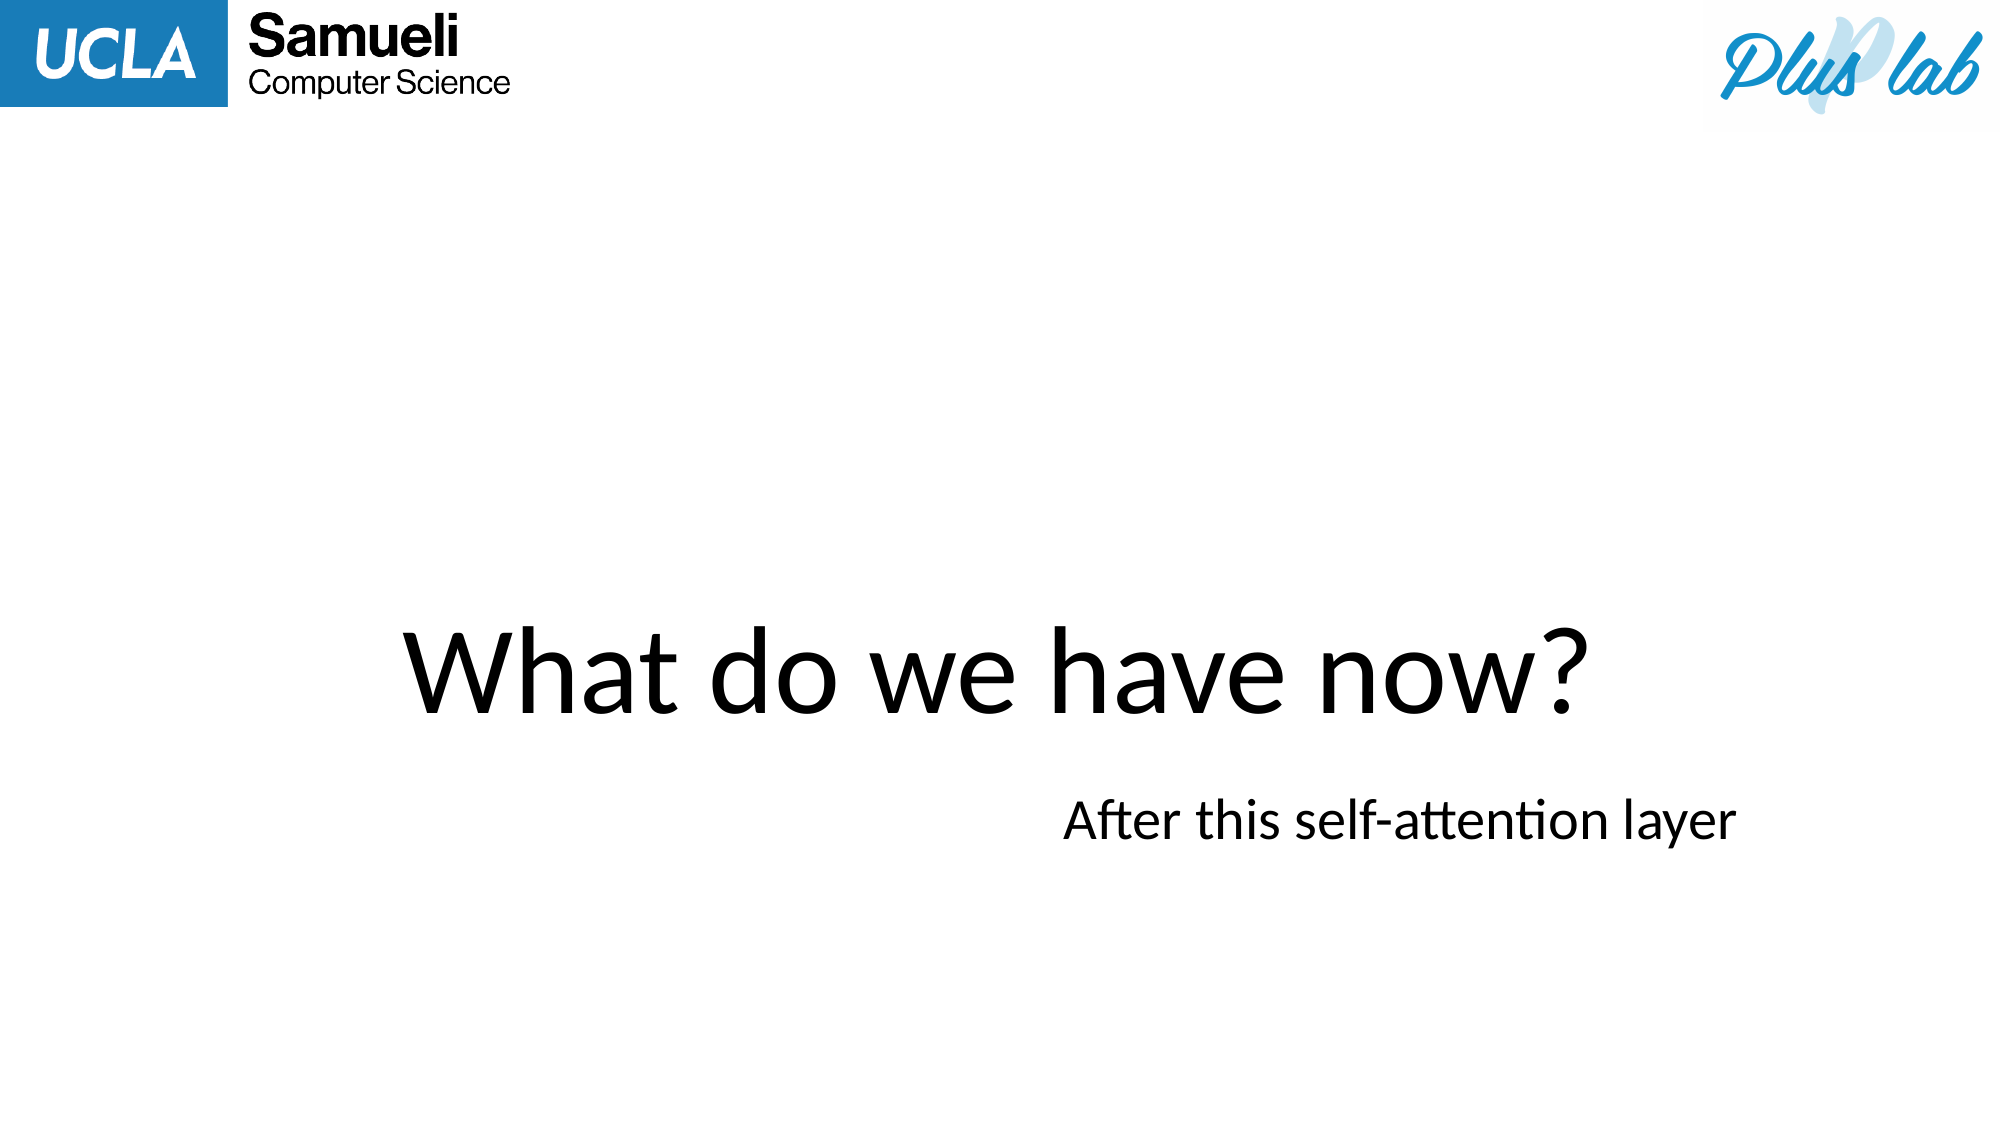

# What do we have now?
After this self-attention layer